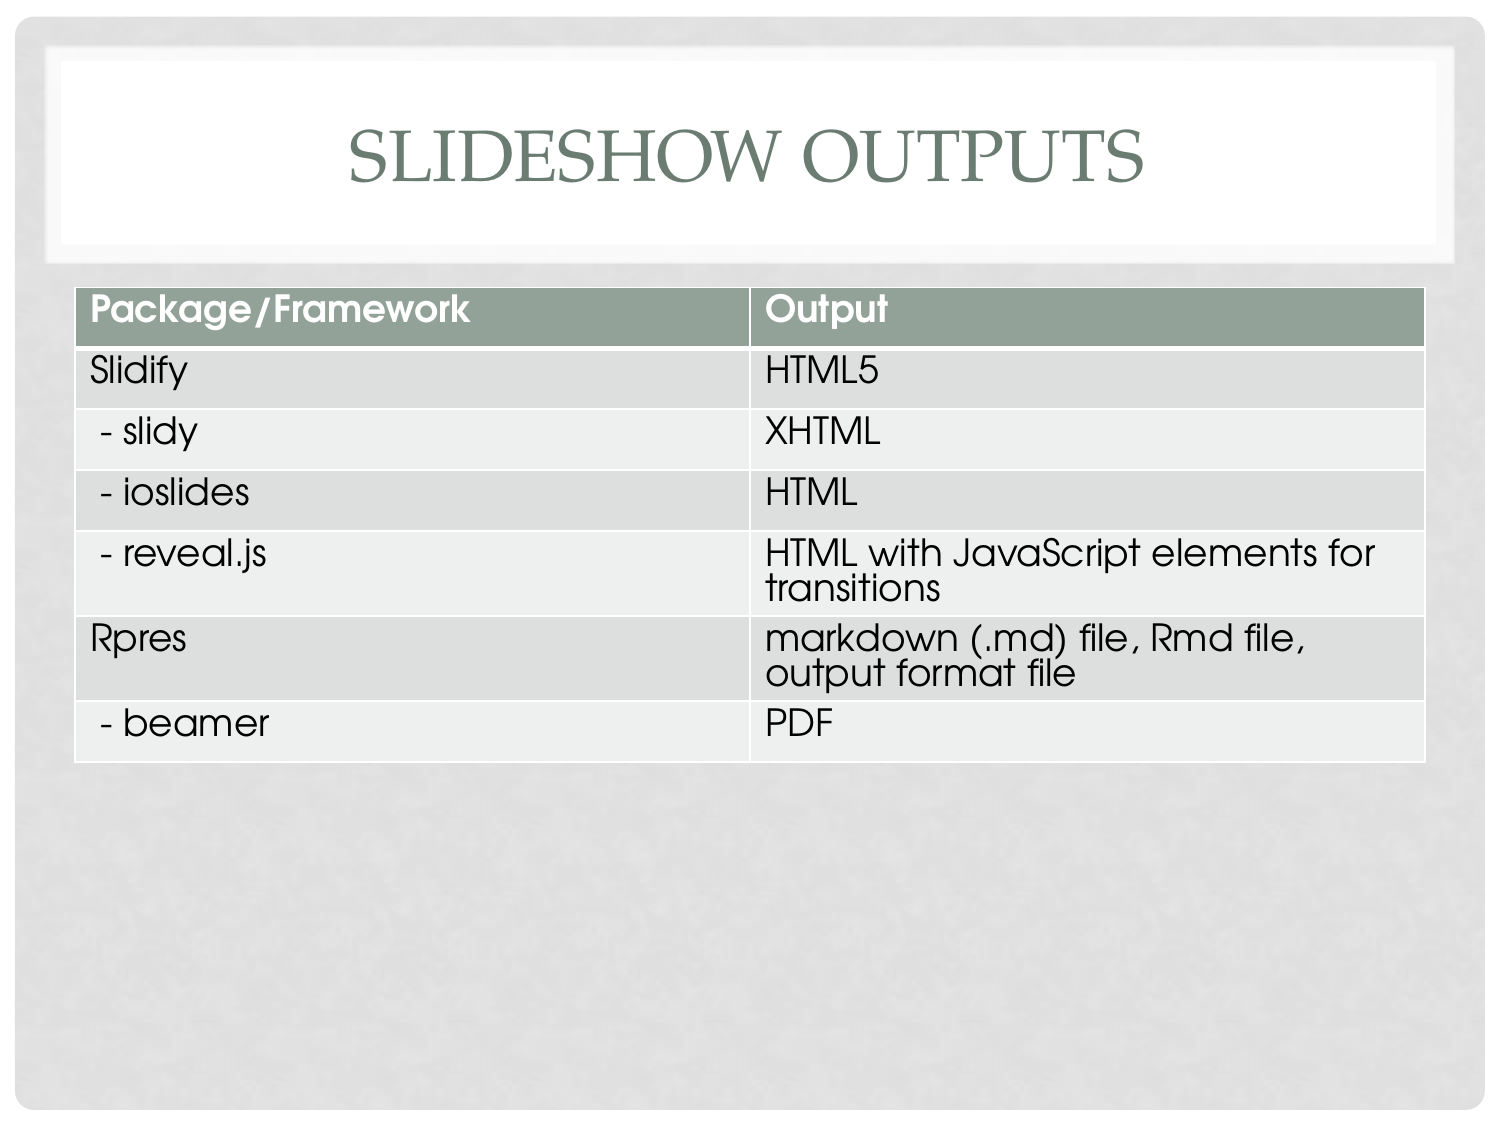

# Slideshow outputs
| Package/Framework | Output |
| --- | --- |
| Slidify | HTML5 |
| - slidy | XHTML |
| - ioslides | HTML |
| - reveal.js | HTML with JavaScript elements for transitions |
| Rpres | markdown (.md) file, Rmd file, output format file |
| - beamer | PDF |